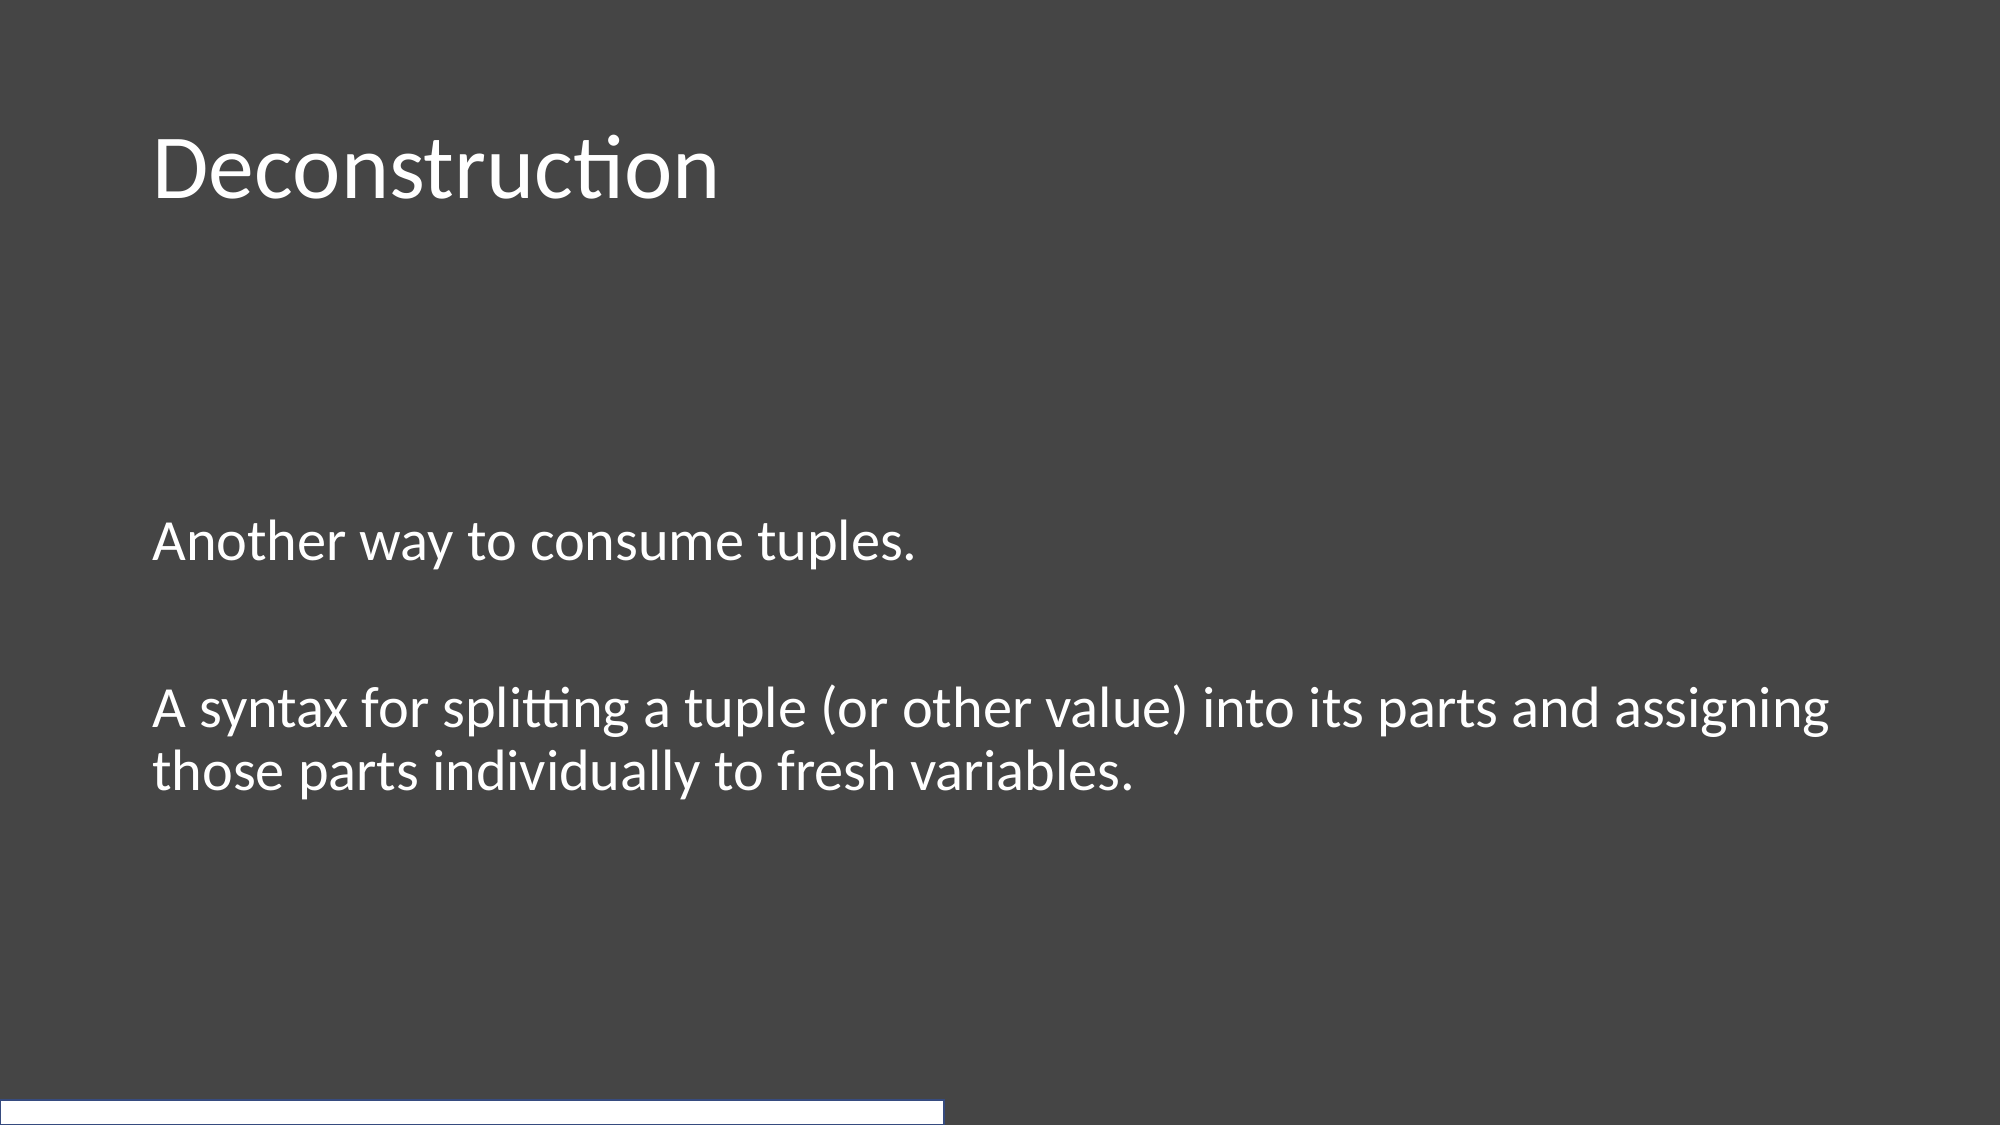

# Deconstruction
Another way to consume tuples.

A syntax for splitting a tuple (or other value) into its parts and assigning those parts individually to fresh variables.